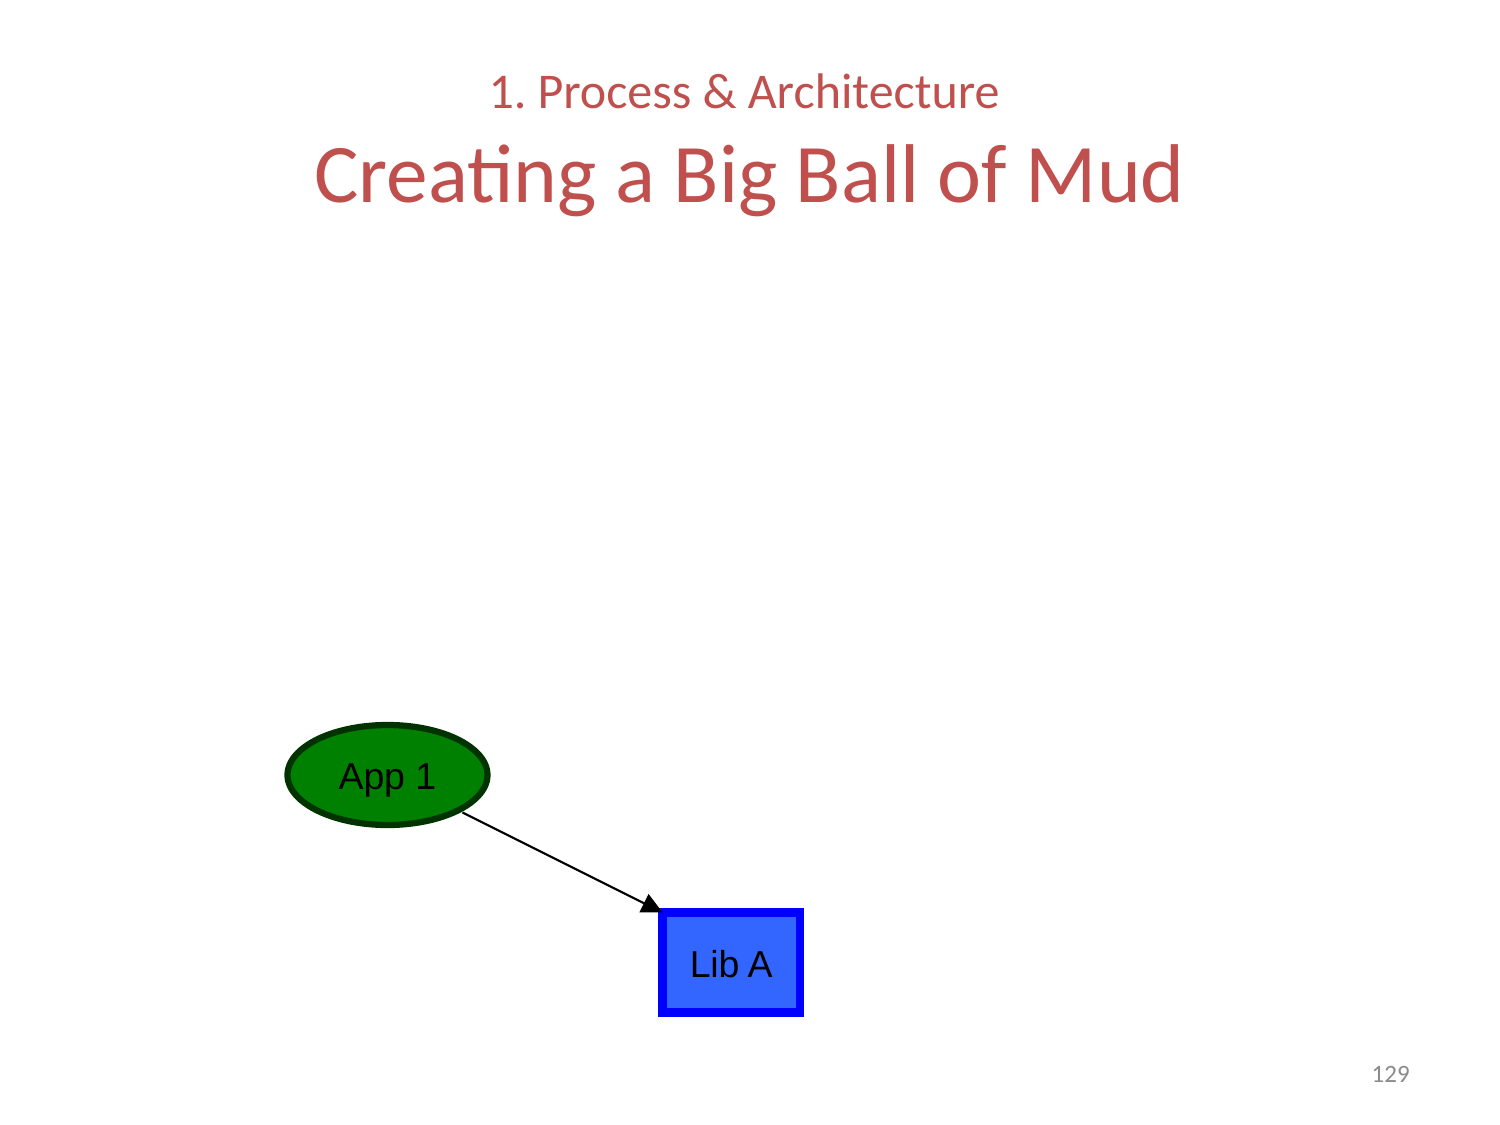

# 1. Process & Architecture Creating a Big Ball of Mud
App 1

Lib A
129